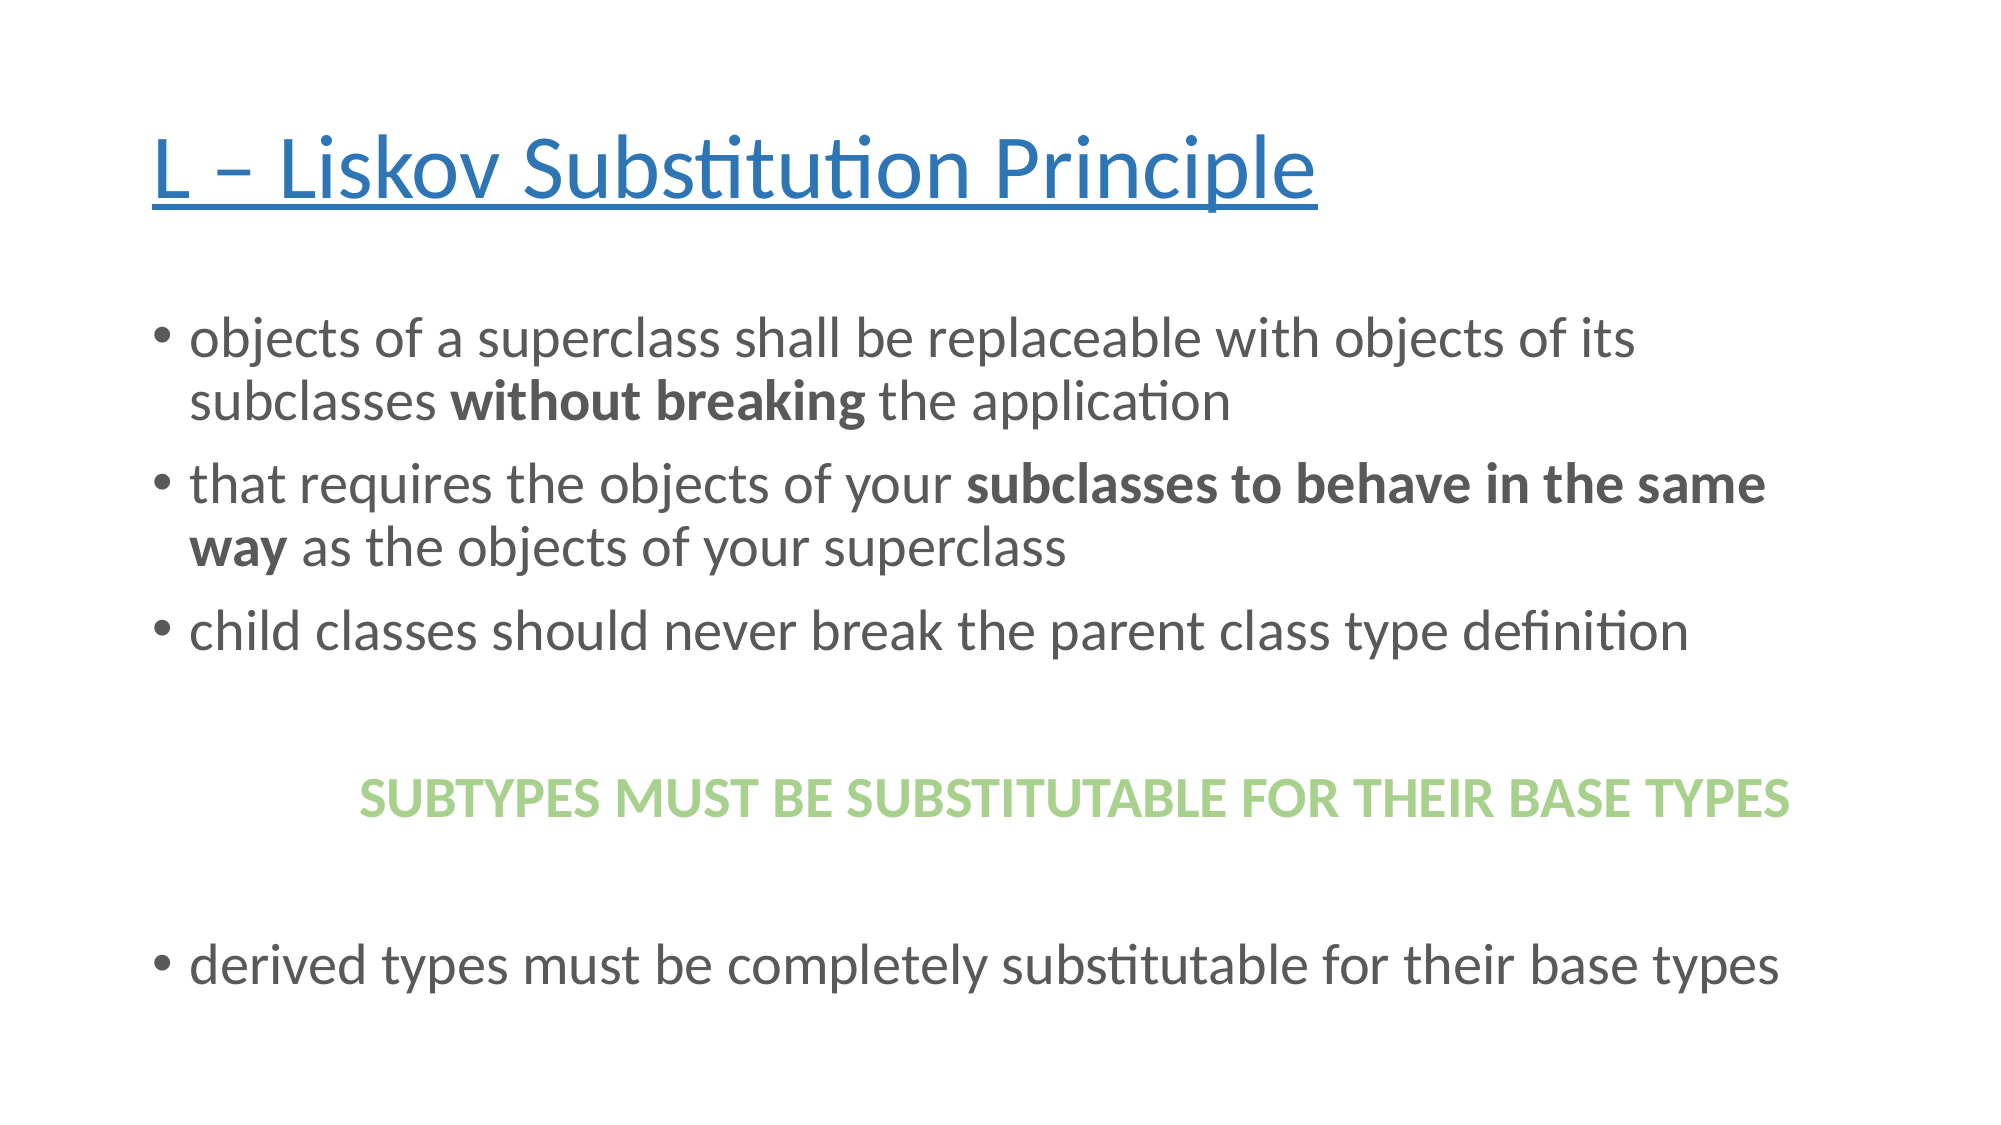

# L – Liskov Substitution Principle
objects of a superclass shall be replaceable with objects of its subclasses without breaking the application
that requires the objects of your subclasses to behave in the same way as the objects of your superclass
child classes should never break the parent class type definition

	SUBTYPES MUST BE SUBSTITUTABLE FOR THEIR BASE TYPES

derived types must be completely substitutable for their base types